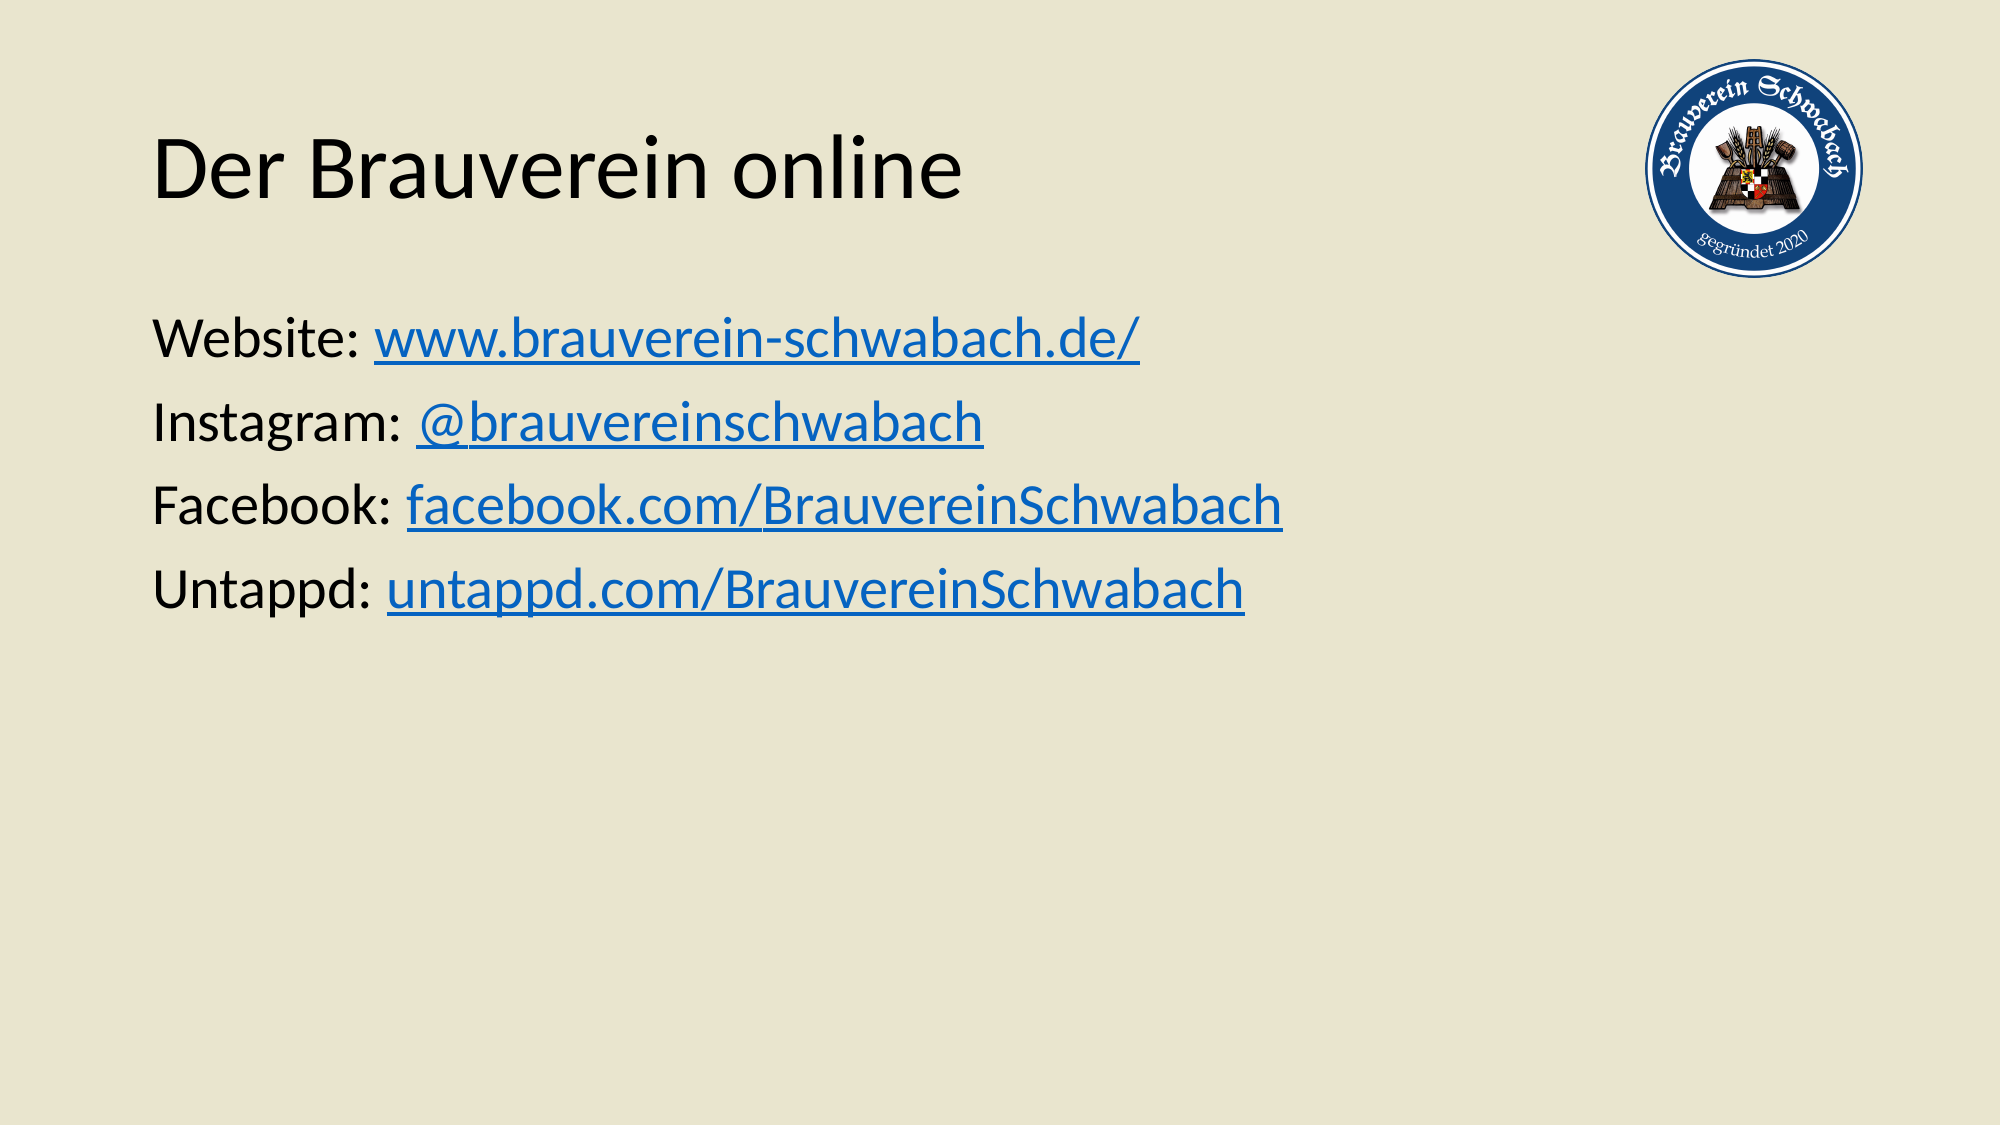

# Der Brauverein online
Website: www.brauverein-schwabach.de/
Instagram: @brauvereinschwabach
Facebook: facebook.com/BrauvereinSchwabach
Untappd: untappd.com/BrauvereinSchwabach